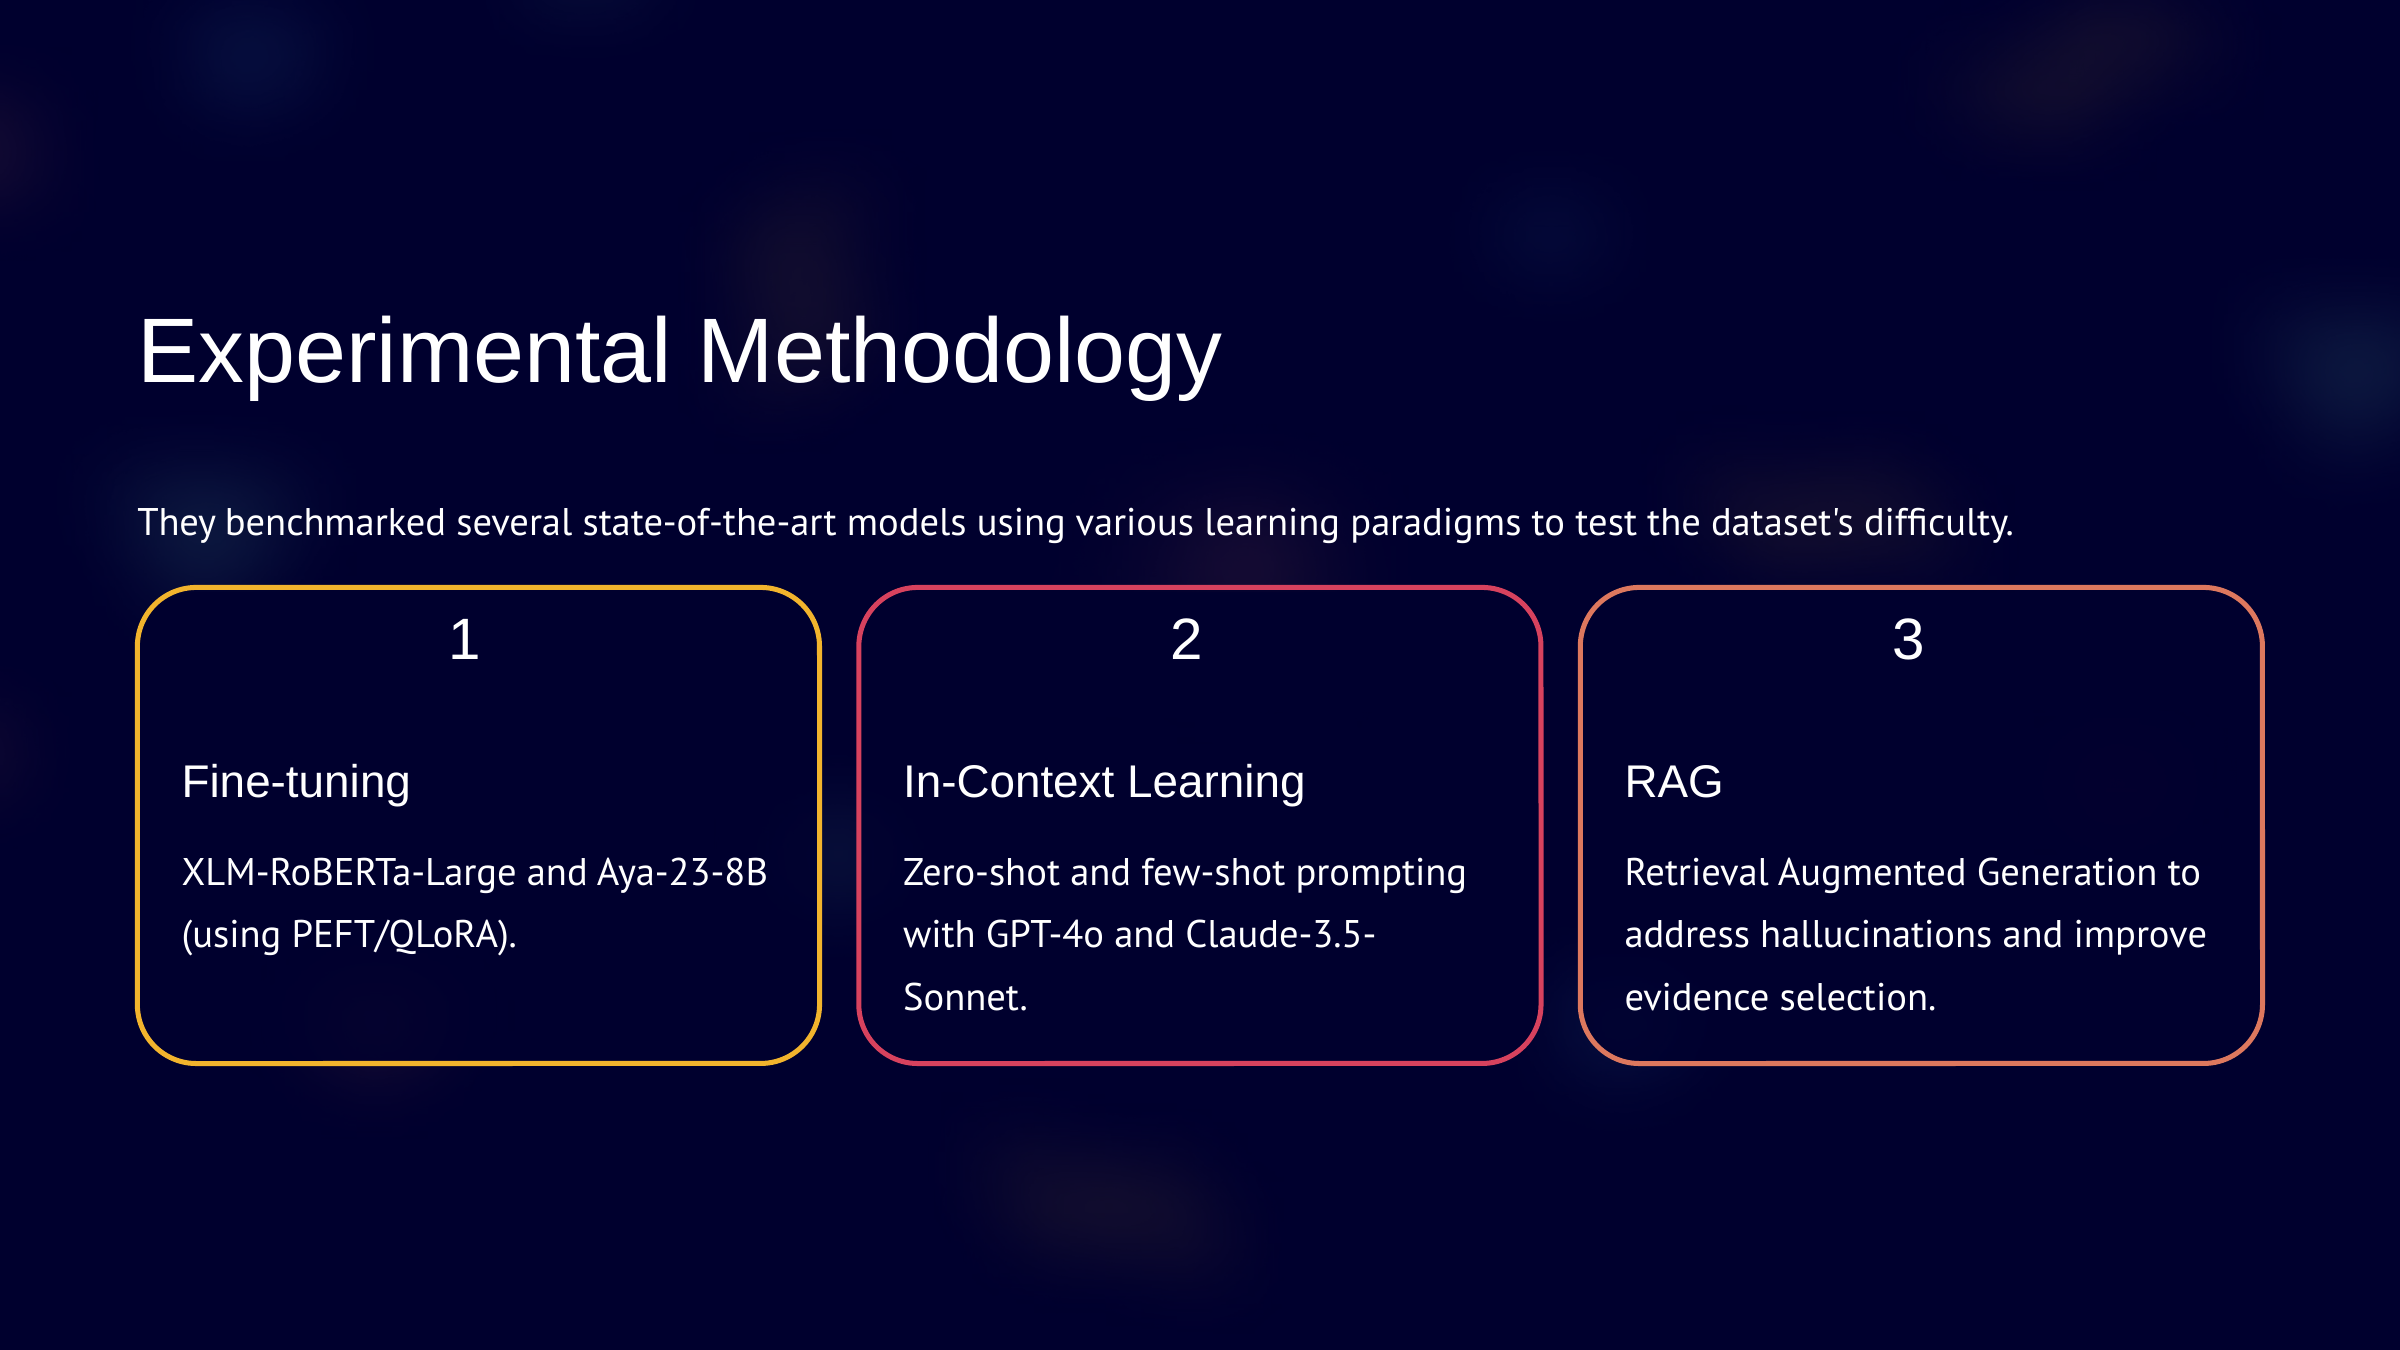

Experimental Methodology
They benchmarked several state-of-the-art models using various learning paradigms to test the dataset's difficulty.

1
2
3
Fine-tuning
In-Context Learning
RAG
XLM-RoBERTa-Large and Aya-23-8B (using PEFT/QLoRA).
Zero-shot and few-shot prompting with GPT-4o and Claude-3.5-Sonnet.
Retrieval Augmented Generation to address hallucinations and improve evidence selection.